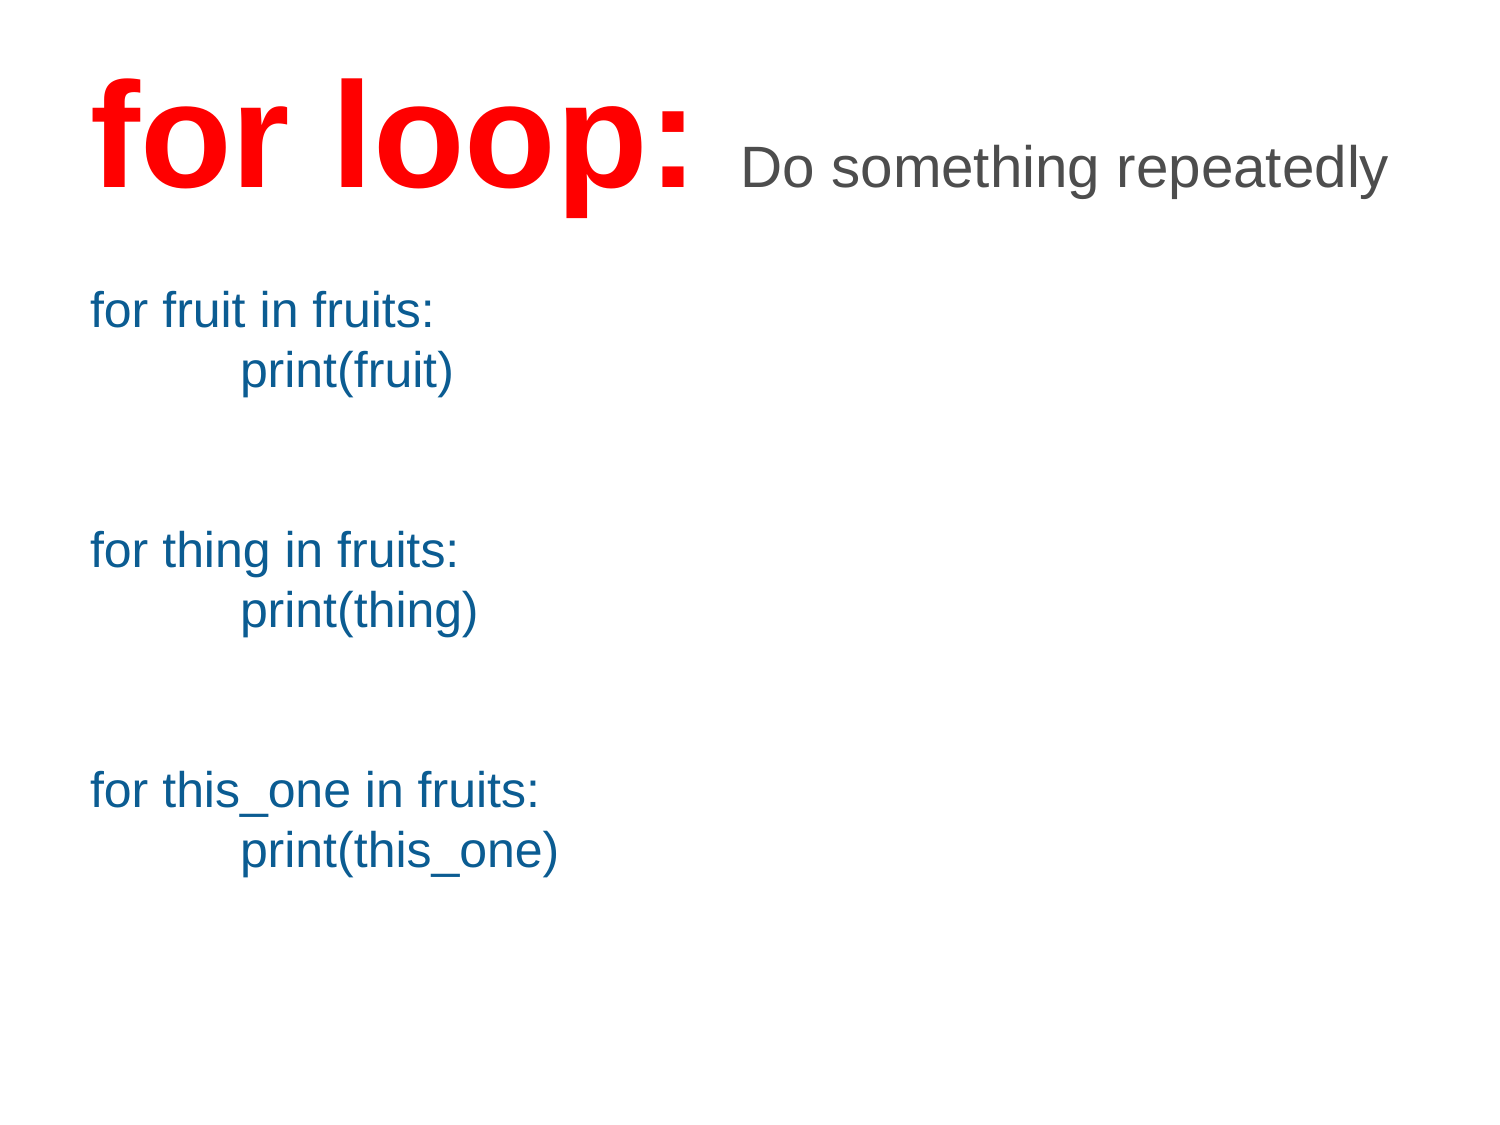

# for loop: Do something repeatedly
for fruit in fruits:
	print(fruit)

for thing in fruits:
	print(thing)

for this_one in fruits:
	print(this_one)